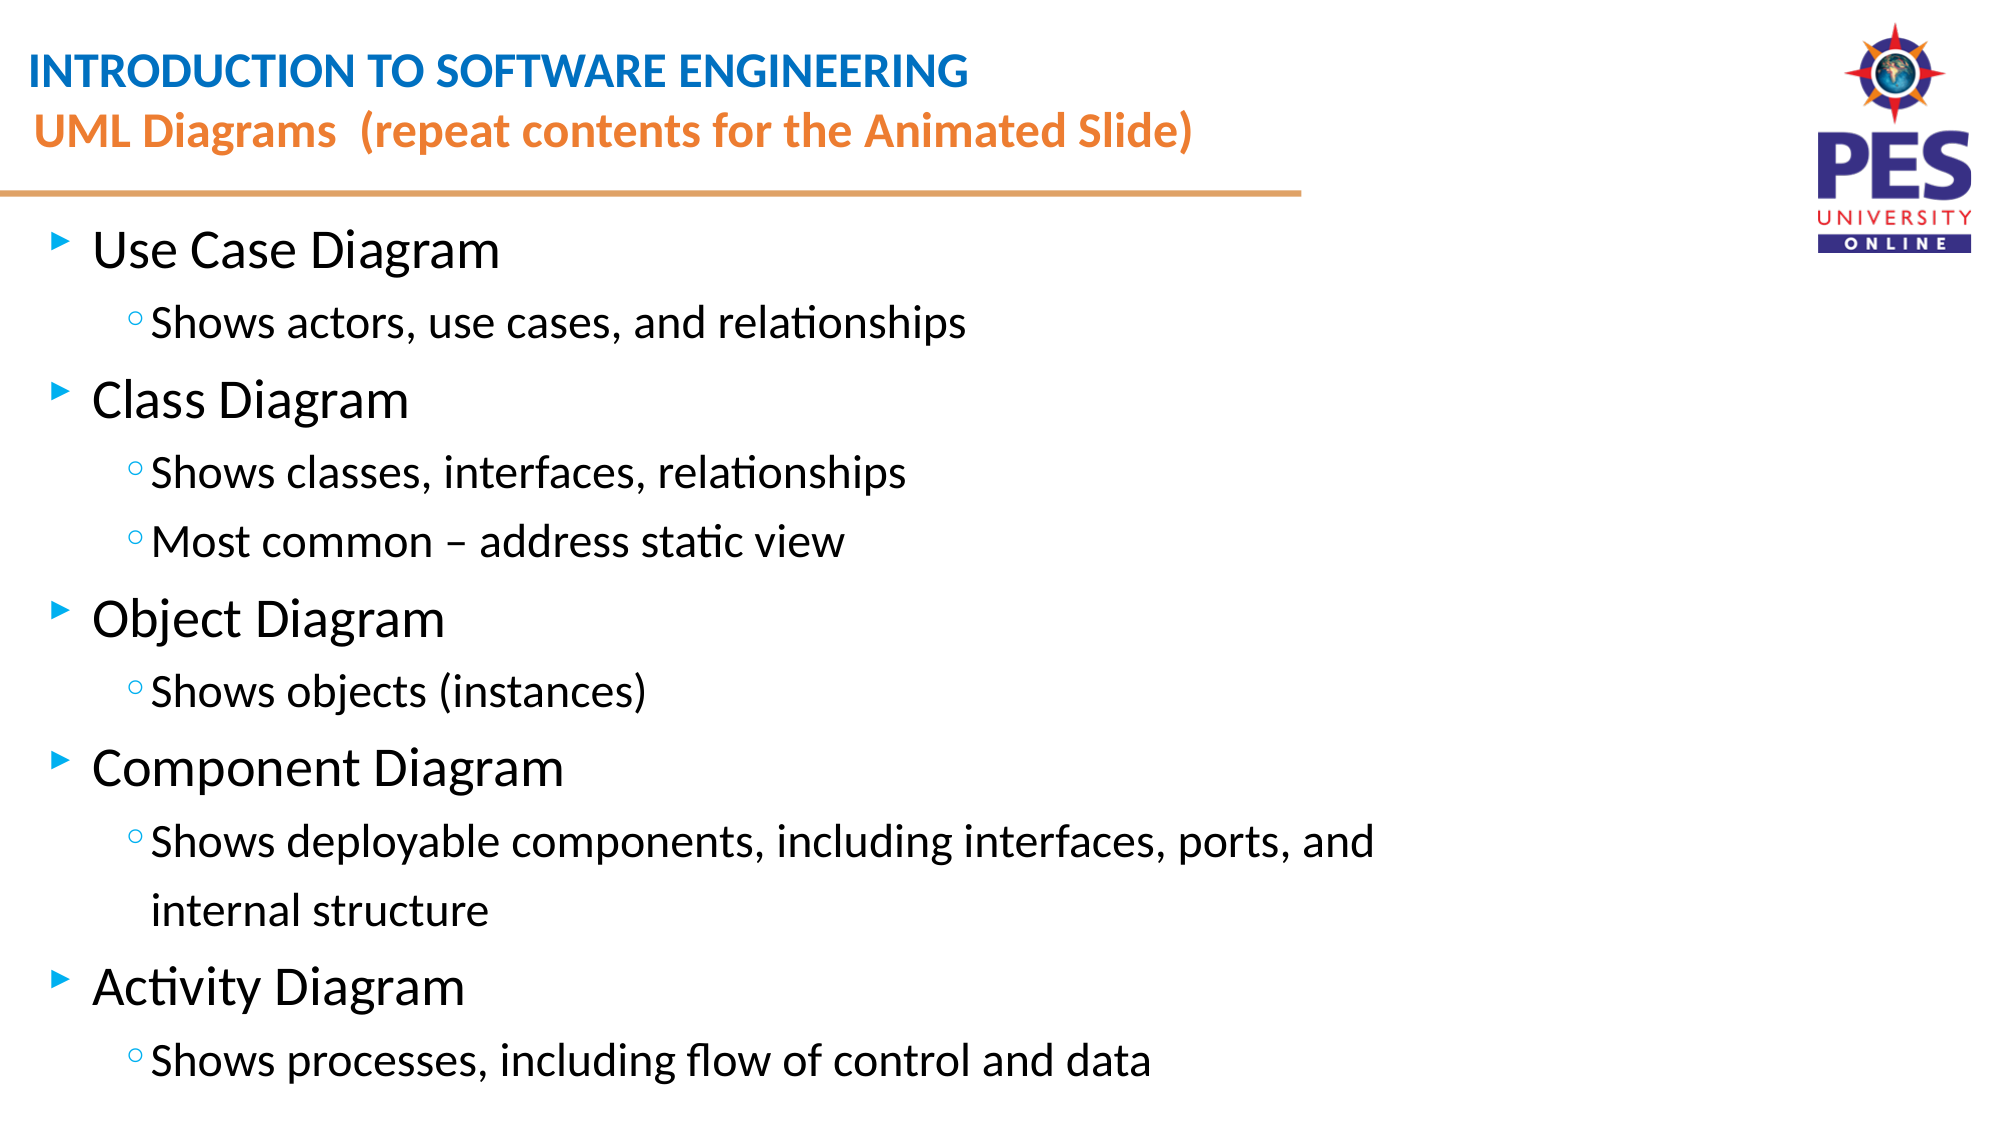

UML Diagrams  (repeat contents for the Animated Slide)
Use Case Diagram
Shows actors, use cases, and relationships
Class Diagram
Shows classes, interfaces, relationships
Most common – address static view
Object Diagram
Shows objects (instances)
Component Diagram
Shows deployable components, including interfaces, ports, and internal structure
Activity Diagram
Shows processes, including flow of control and data